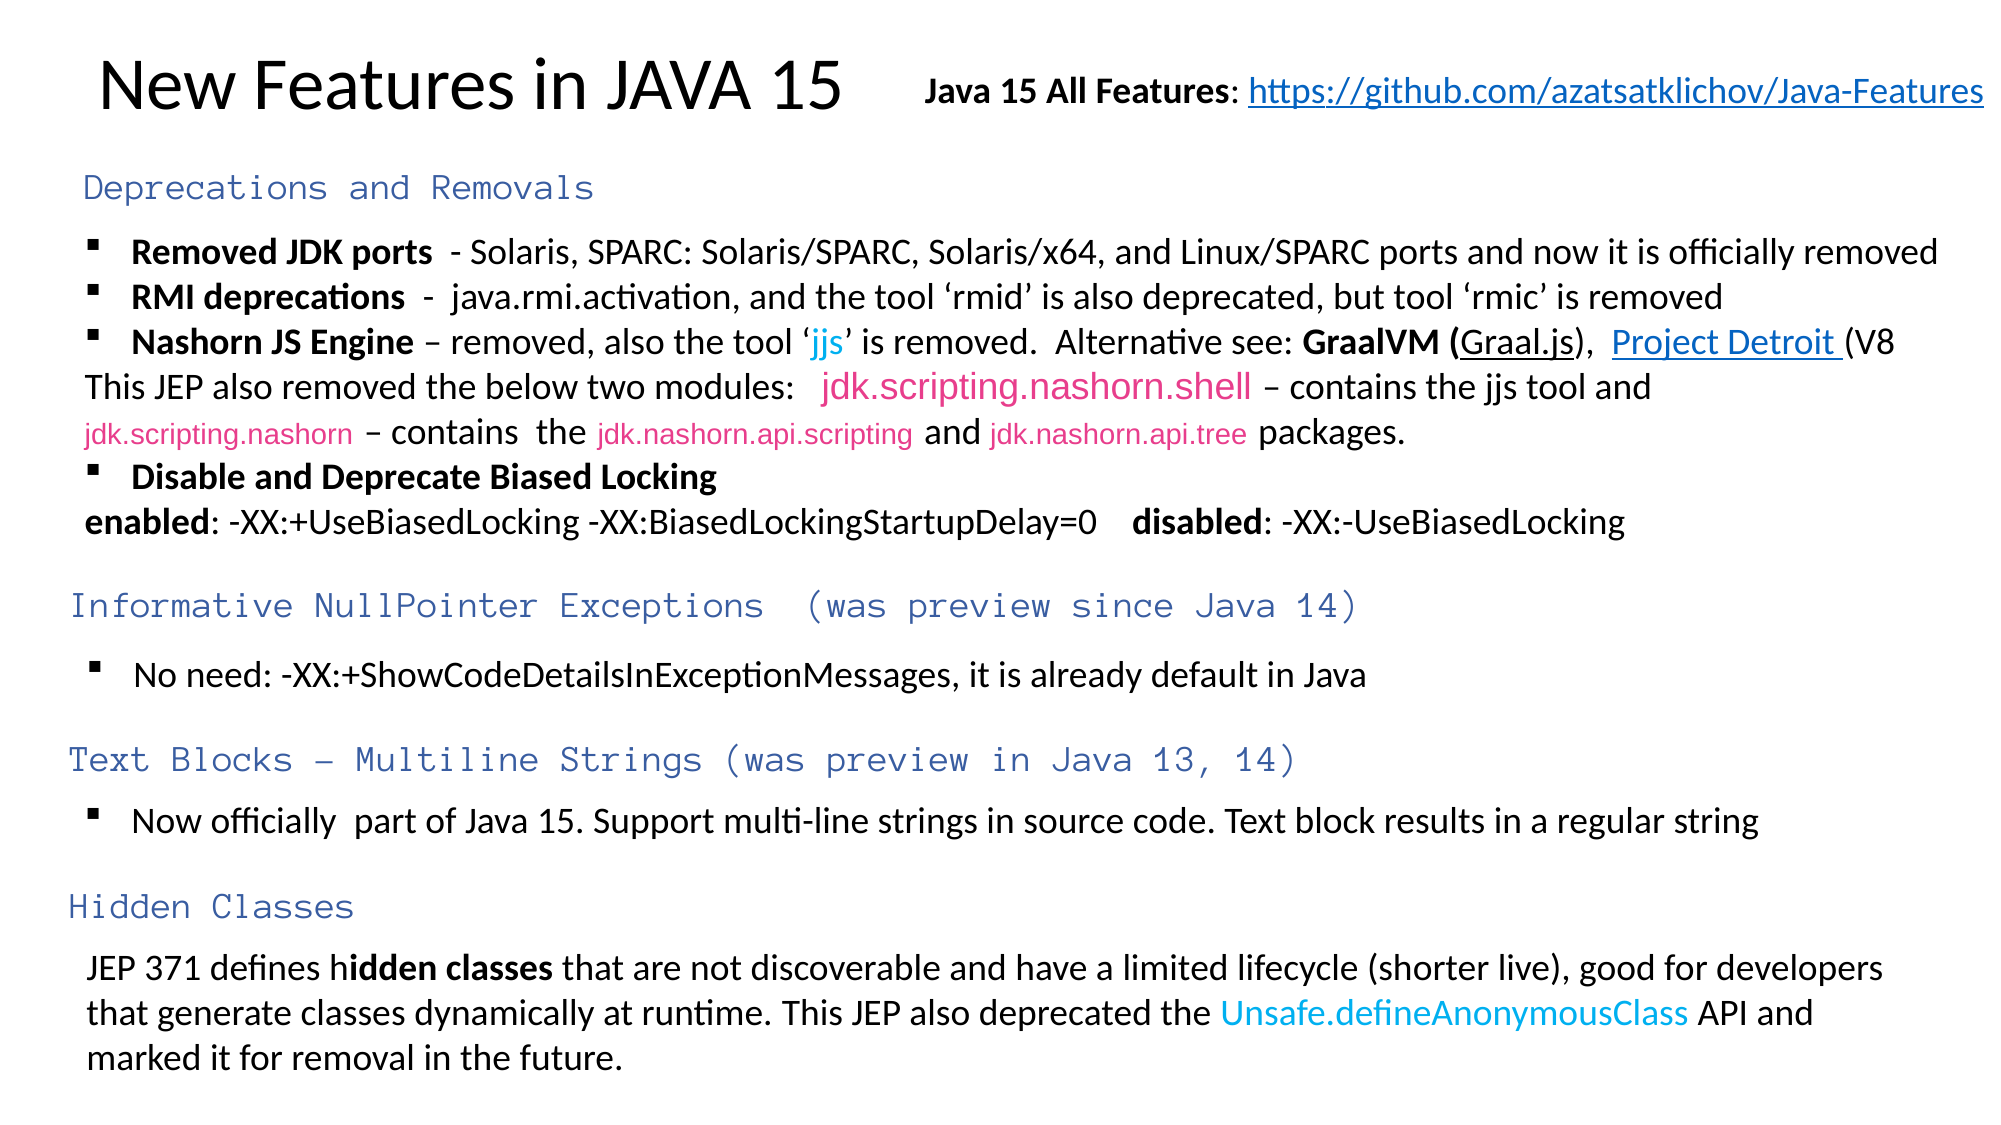

New Features in JAVA 15

Java 15 All Features: https://github.com/azatsatklichov/Java-Features

Deprecations and Removals

Removed JDK ports  - Solaris, SPARC: Solaris/SPARC, Solaris/x64, and Linux/SPARC ports and now it is officially removed
RMI deprecations  -  java.rmi.activation, and the tool ‘rmid’ is also deprecated, but tool ‘rmic’ is removed
Nashorn JS Engine – removed, also the tool ‘jjs’ is removed.  Alternative see: GraalVM (Graal.js),  Project Detroit (V8
This JEP also removed the below two modules:   jdk.scripting.nashorn.shell – contains the jjs tool and
jdk.scripting.nashorn – contains  the jdk.nashorn.api.scripting and jdk.nashorn.api.tree packages.
Disable and Deprecate Biased Locking
enabled: -XX:+UseBiasedLocking -XX:BiasedLockingStartupDelay=0    disabled: -XX:-UseBiasedLocking

Informative NullPointer Exceptions  (was preview since Java 14)
No need: -XX:+ShowCodeDetailsInExceptionMessages, it is already default in Java
Text Blocks – Multiline Strings (was preview in Java 13, 14)
Now officially  part of Java 15. Support multi-line strings in source code. Text block results in a regular string
Hidden Classes
JEP 371 defines hidden classes that are not discoverable and have a limited lifecycle (shorter live), good for developers that generate classes dynamically at runtime. This JEP also deprecated the Unsafe.defineAnonymousClass API and marked it for removal in the future.